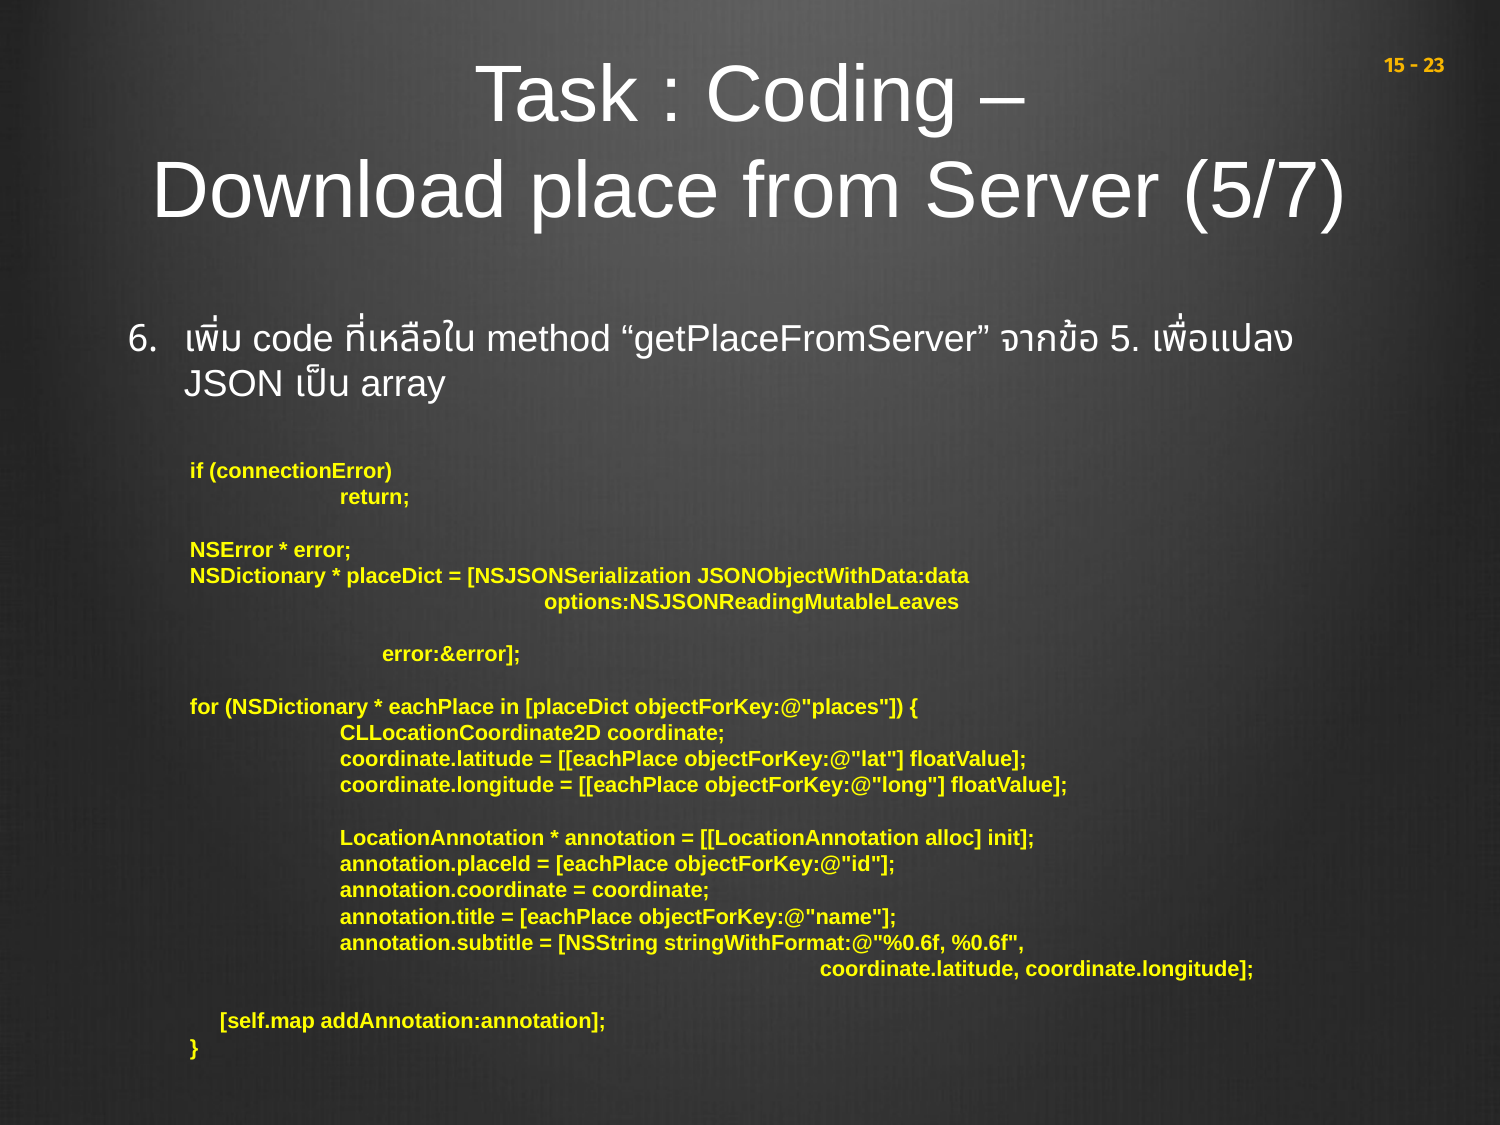

# Task : Coding – Download place from Server (5/7)
 15 - 23
เพิ่ม code ที่เหลือใน method “getPlaceFromServer” จากข้อ 5. เพื่อแปลง JSON เป็น array
if (connectionError)
	return;

NSError * error;
NSDictionary * placeDict = [NSJSONSerialization JSONObjectWithData:data
                                                           options:NSJSONReadingMutableLeaves
									       error:&error];

for (NSDictionary * eachPlace in [placeDict objectForKey:@"places"]) {
	CLLocationCoordinate2D coordinate;
	coordinate.latitude = [[eachPlace objectForKey:@"lat"] floatValue];
	coordinate.longitude = [[eachPlace objectForKey:@"long"] floatValue];

	LocationAnnotation * annotation = [[LocationAnnotation alloc] init];
	annotation.placeId = [eachPlace objectForKey:@"id"];
     	annotation.coordinate = coordinate;
	annotation.title = [eachPlace objectForKey:@"name"];
	annotation.subtitle = [NSString stringWithFormat:@"%0.6f, %0.6f",
				     coordinate.latitude, coordinate.longitude];

     [self.map addAnnotation:annotation];
}